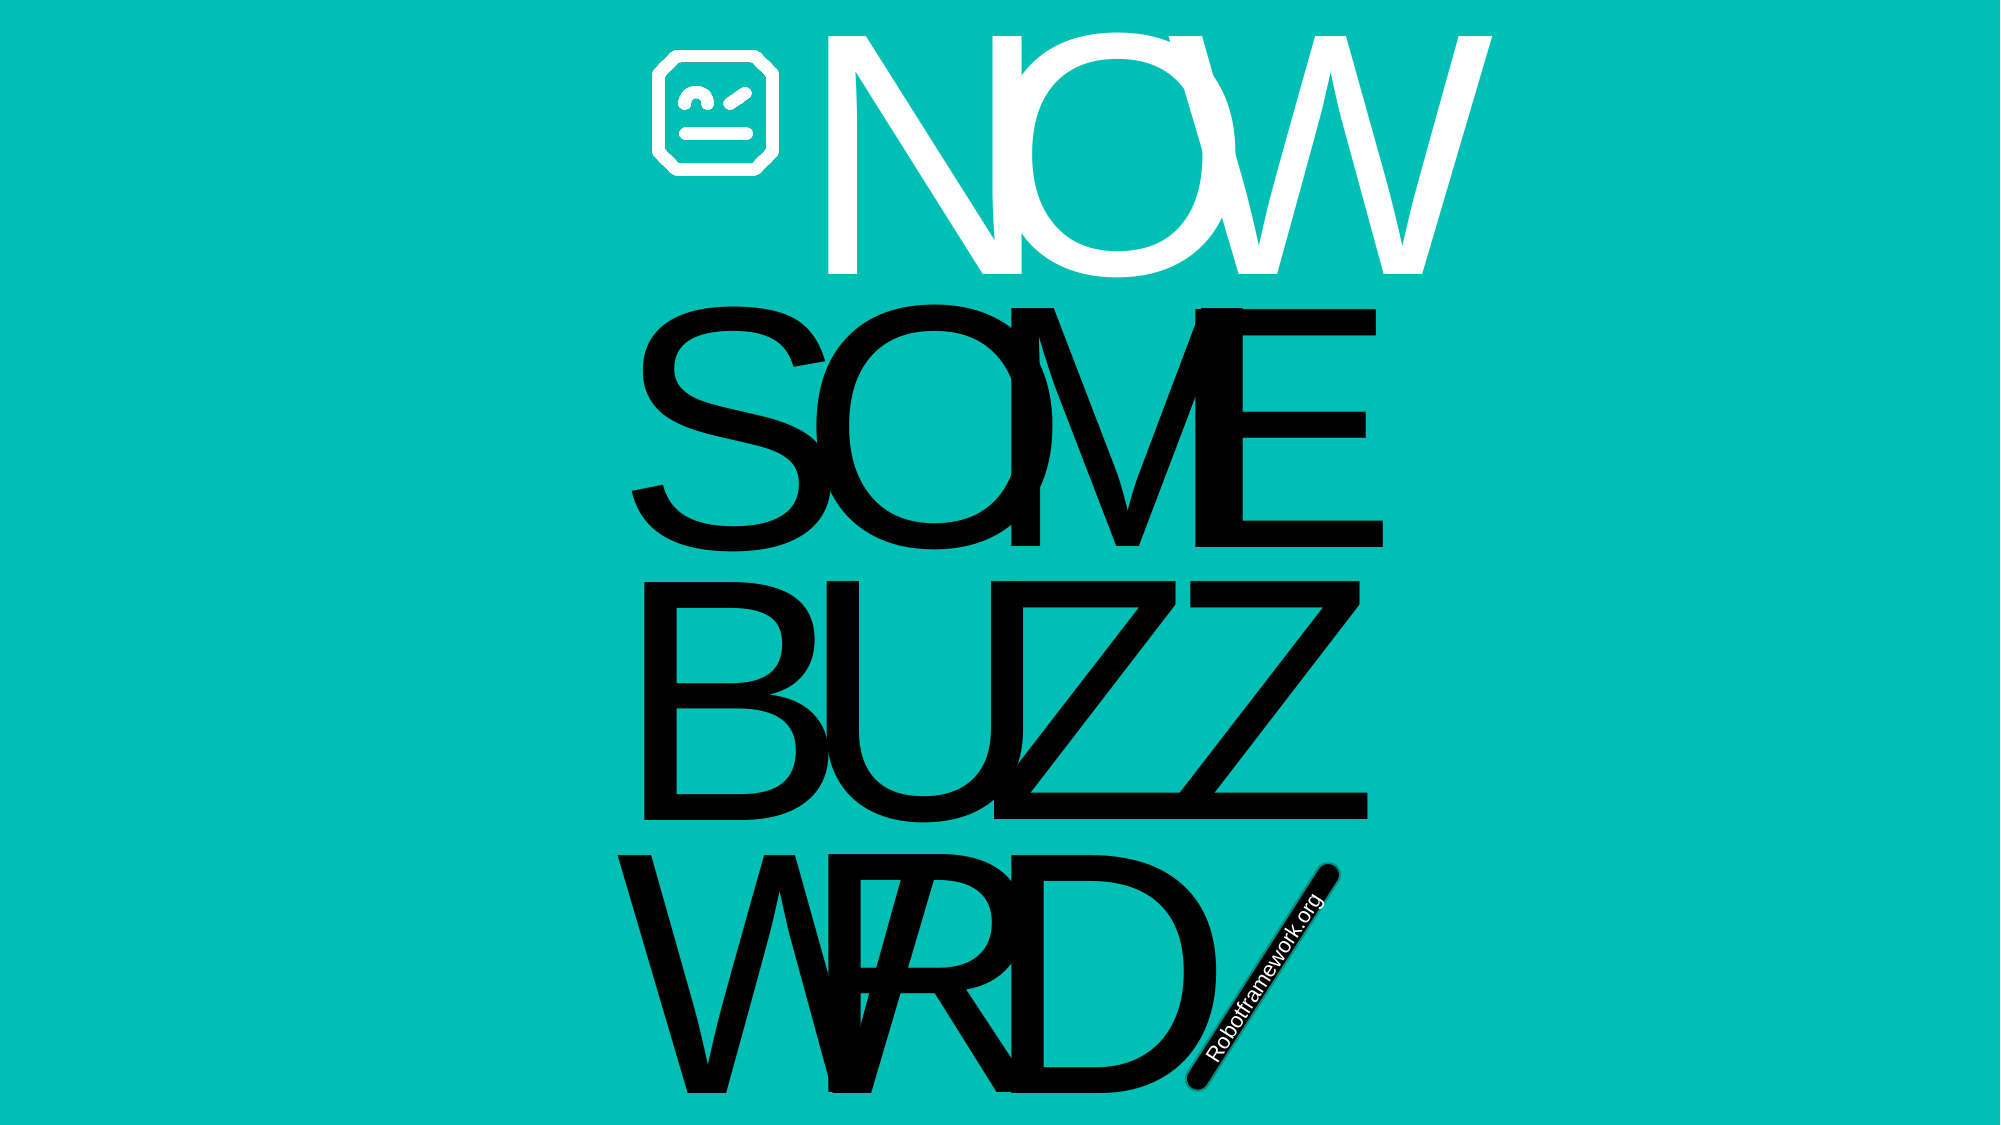

https://robotframework.org
22-May-19
20
N
O
W
O
M
S
E
U
Z
B
Z
R
D
W